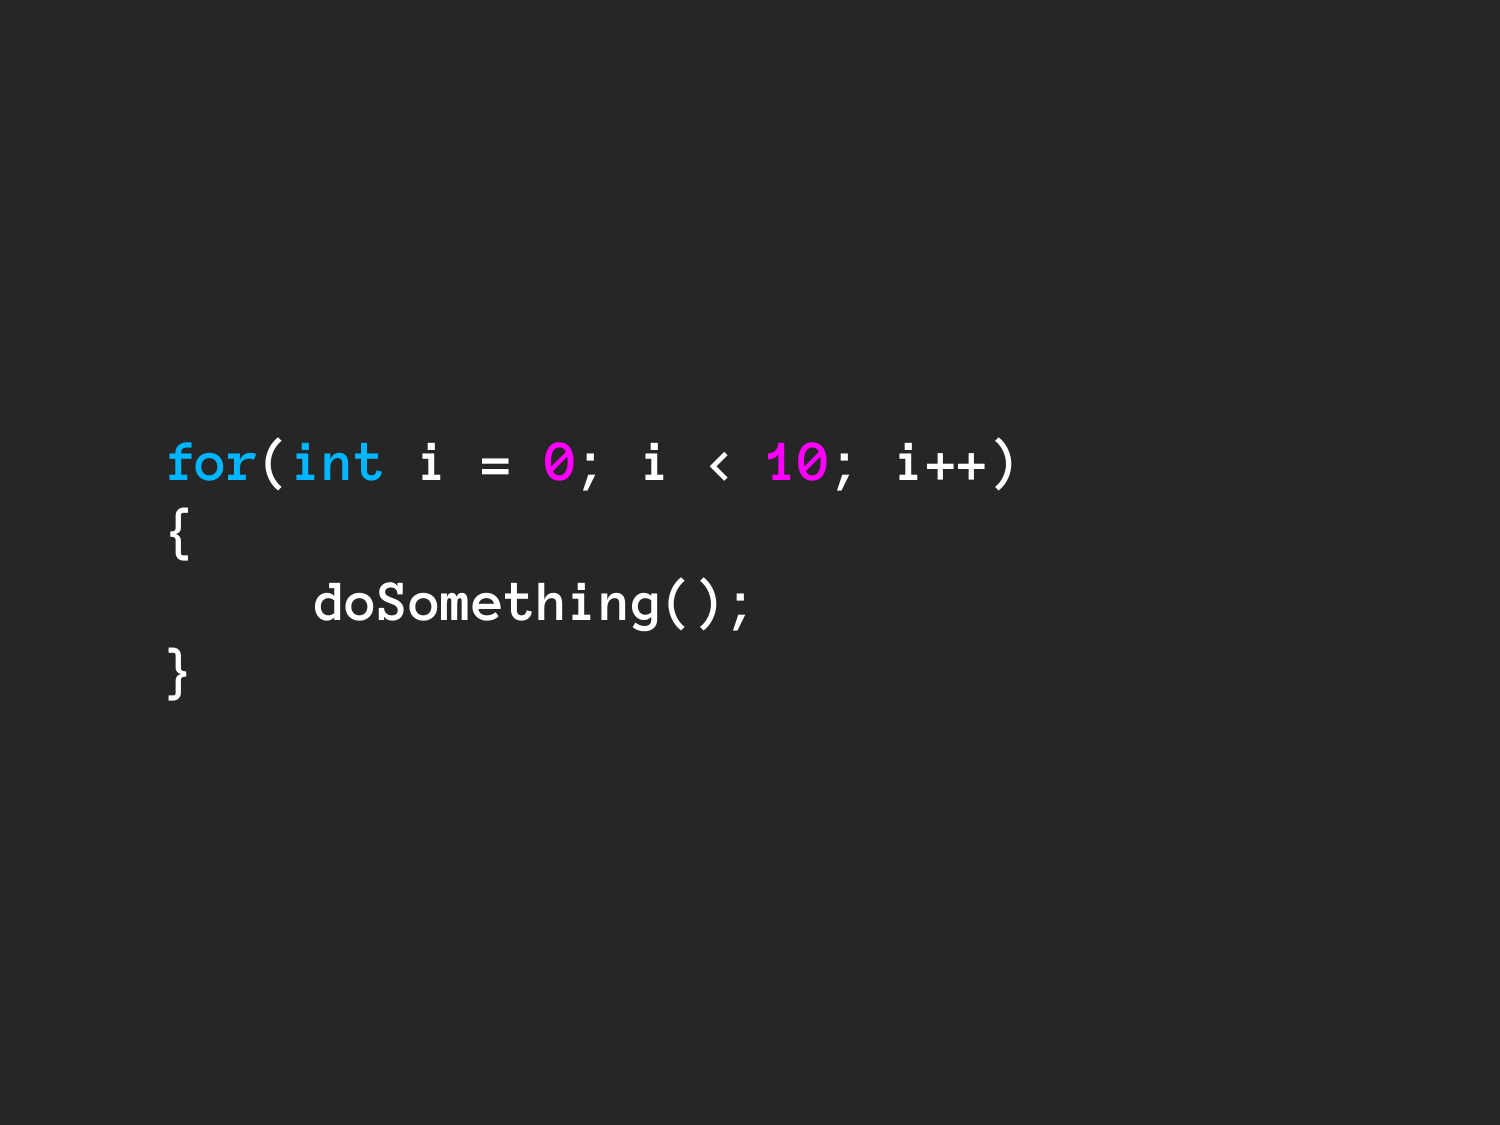

# for(int i = 0; i < 10; i++) { doSomething(); }